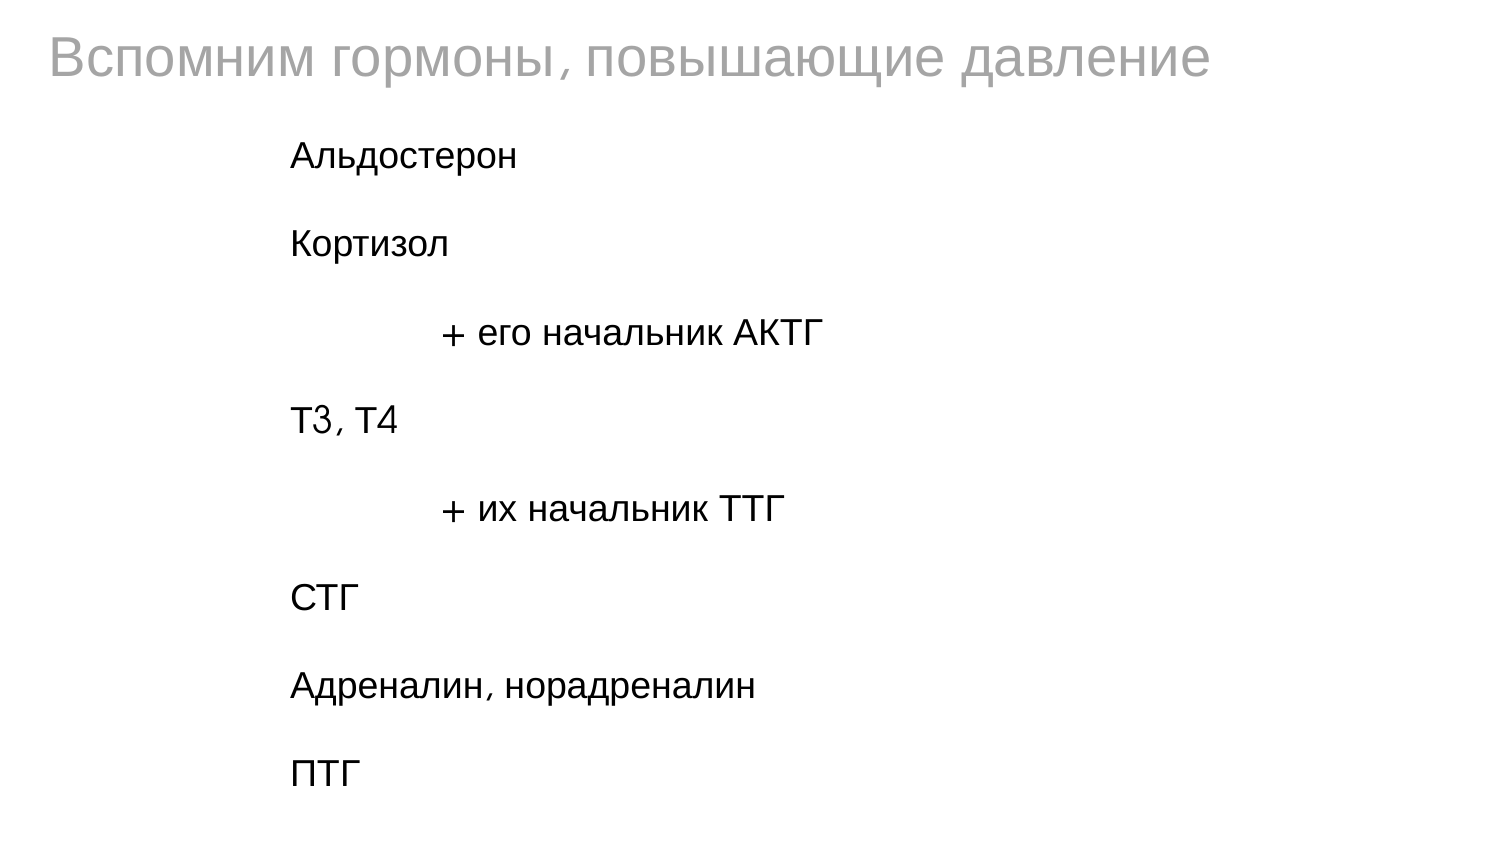

Вспомним гормоны, повышающие давление
Альдостерон
Кортизол
	+ его начальник АКТГ
Т3, Т4
	+ их начальник ТТГ
СТГ
Адреналин, норадреналин
ПТГ